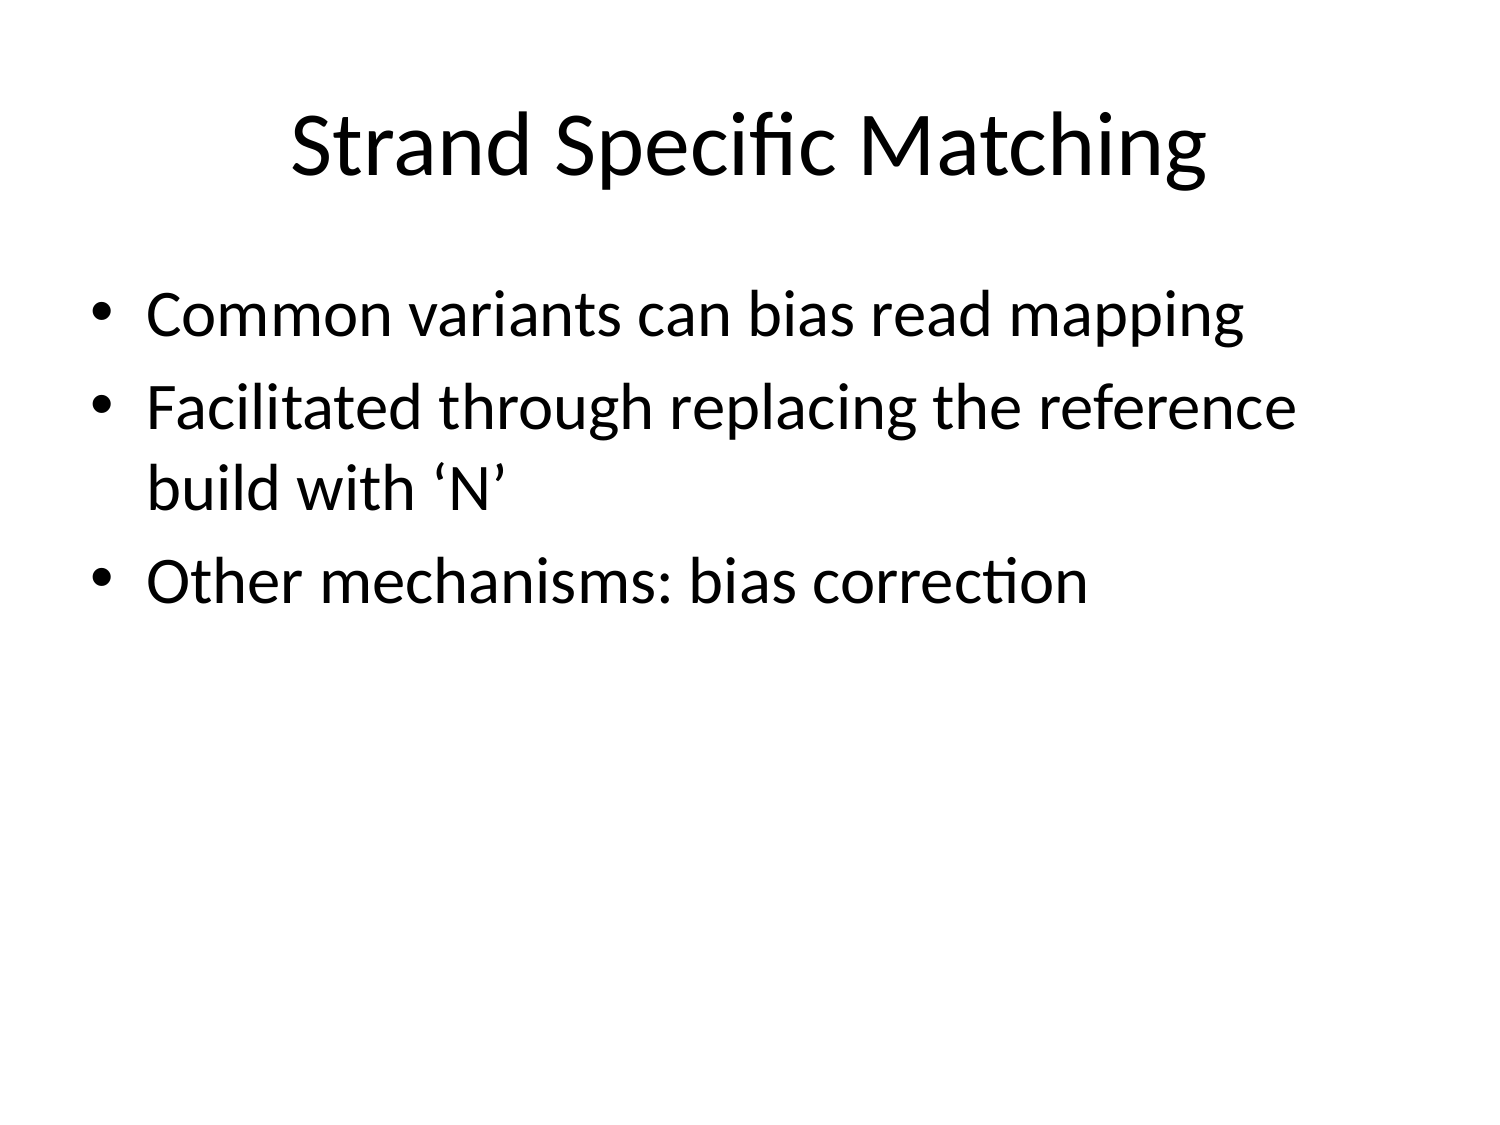

# Strand Specific Matching
Common variants can bias read mapping
Facilitated through replacing the reference build with ‘N’
Other mechanisms: bias correction